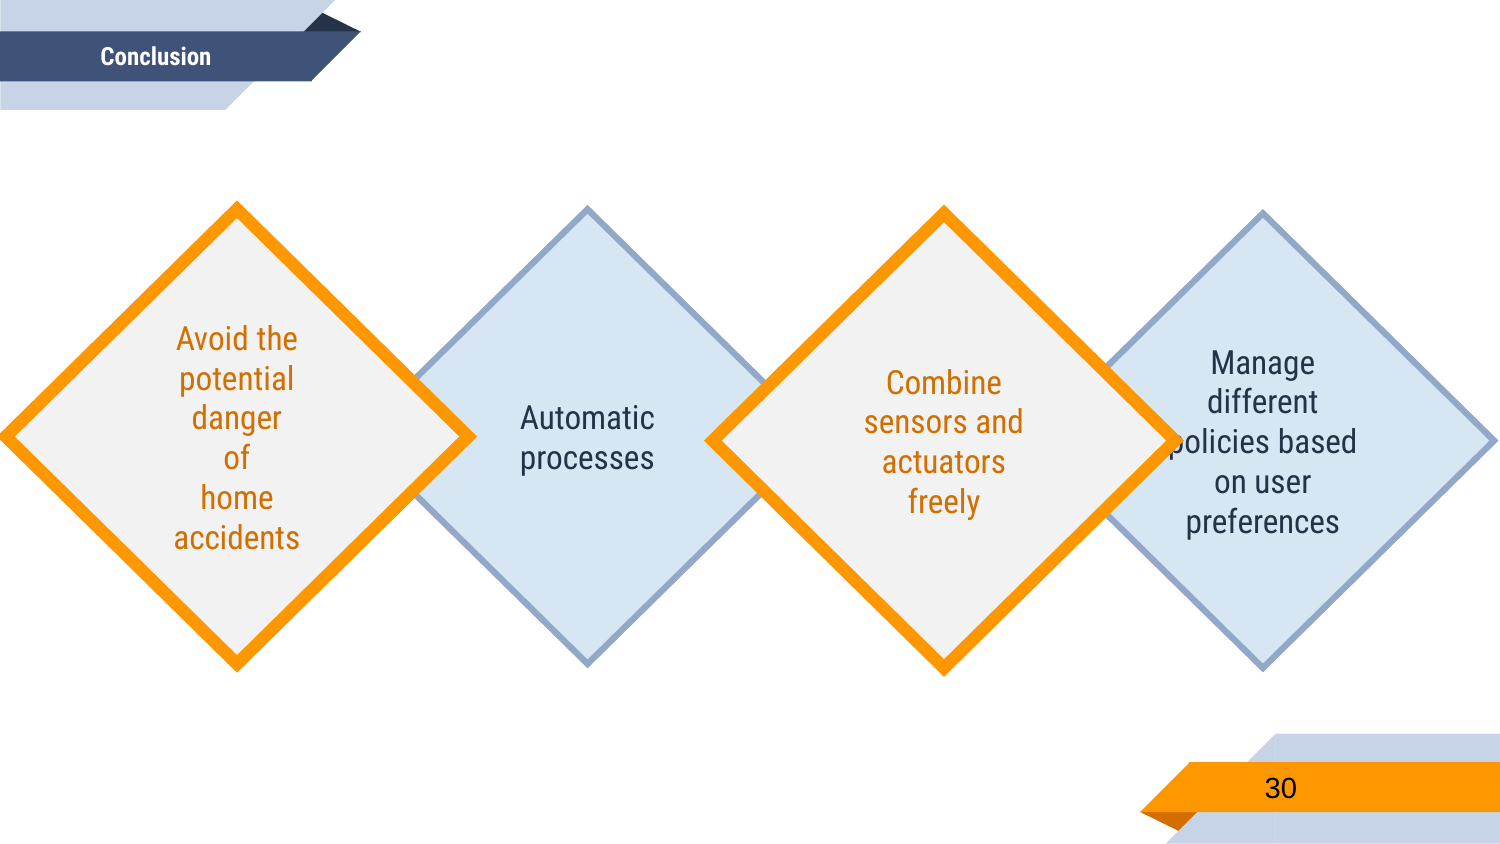

Conclusion
Avoid the potential danger
of
home accidents
Automatic
processes
Combine sensors and actuators freely
Manage different policies based on user preferences
30